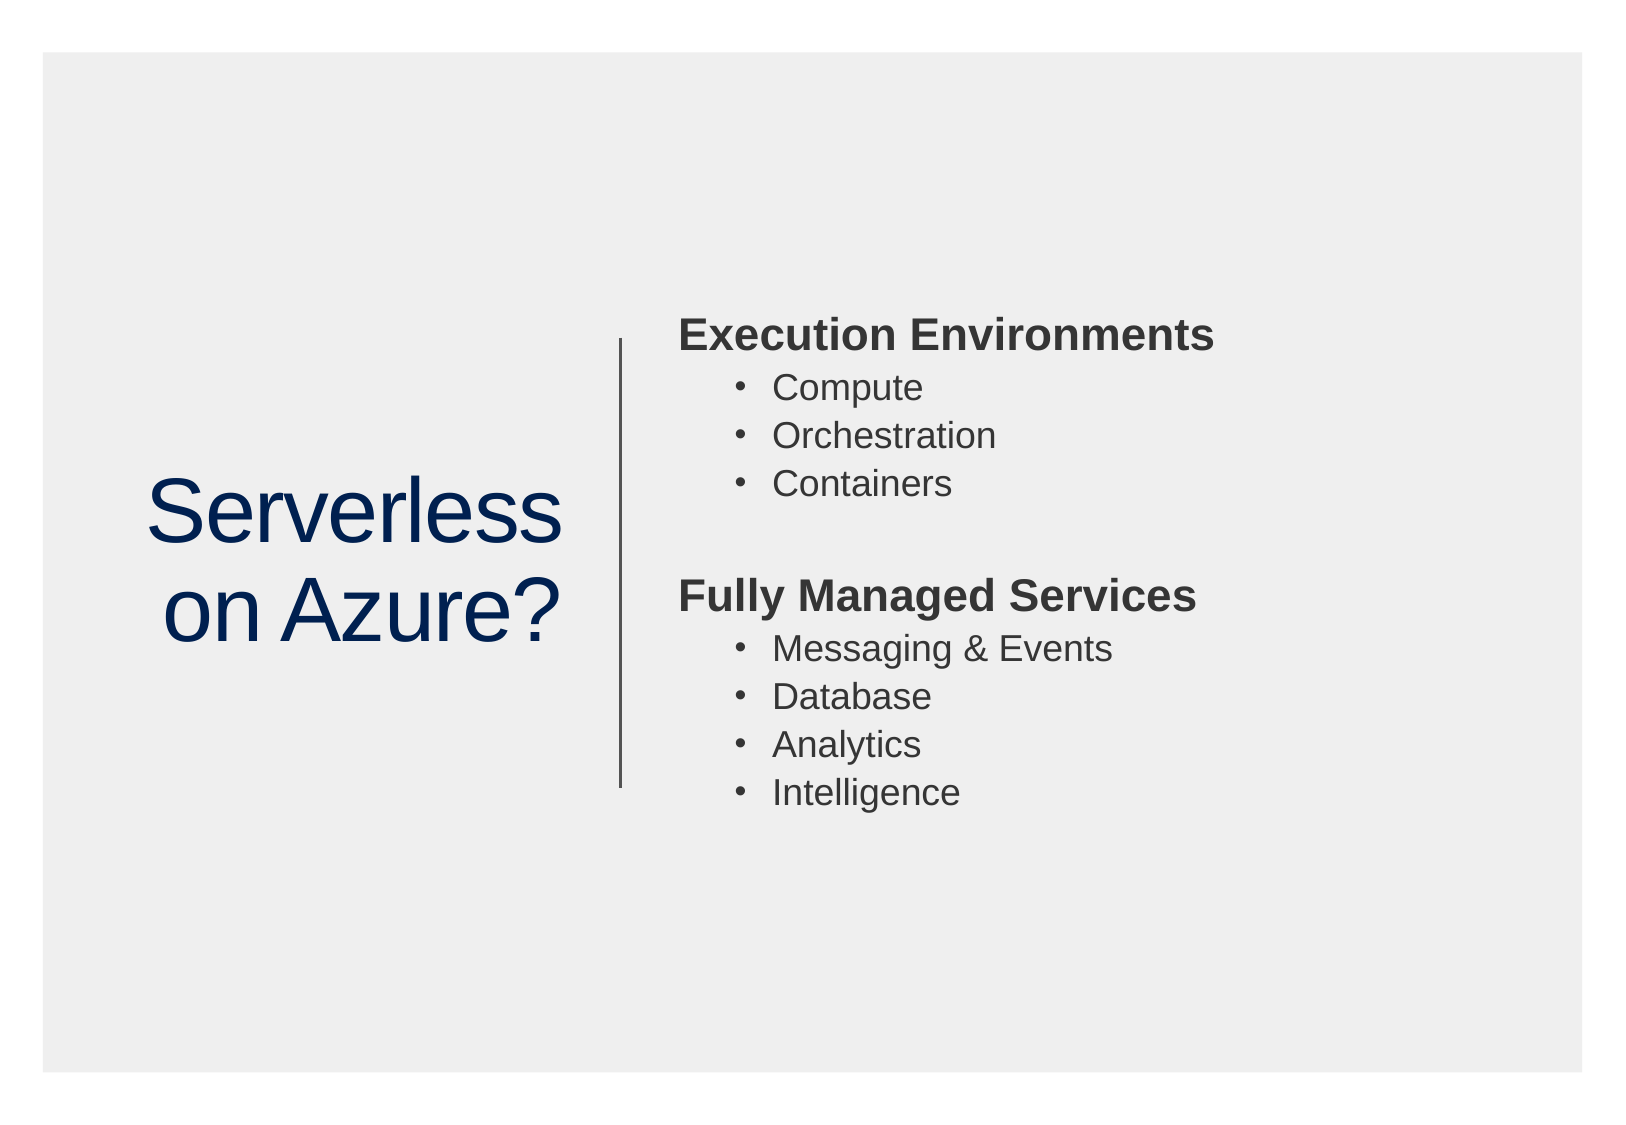

# Serverless on Azure?
Execution Environments
Compute
Orchestration
Containers

Fully Managed Services
Messaging & Events
Database
Analytics
Intelligence